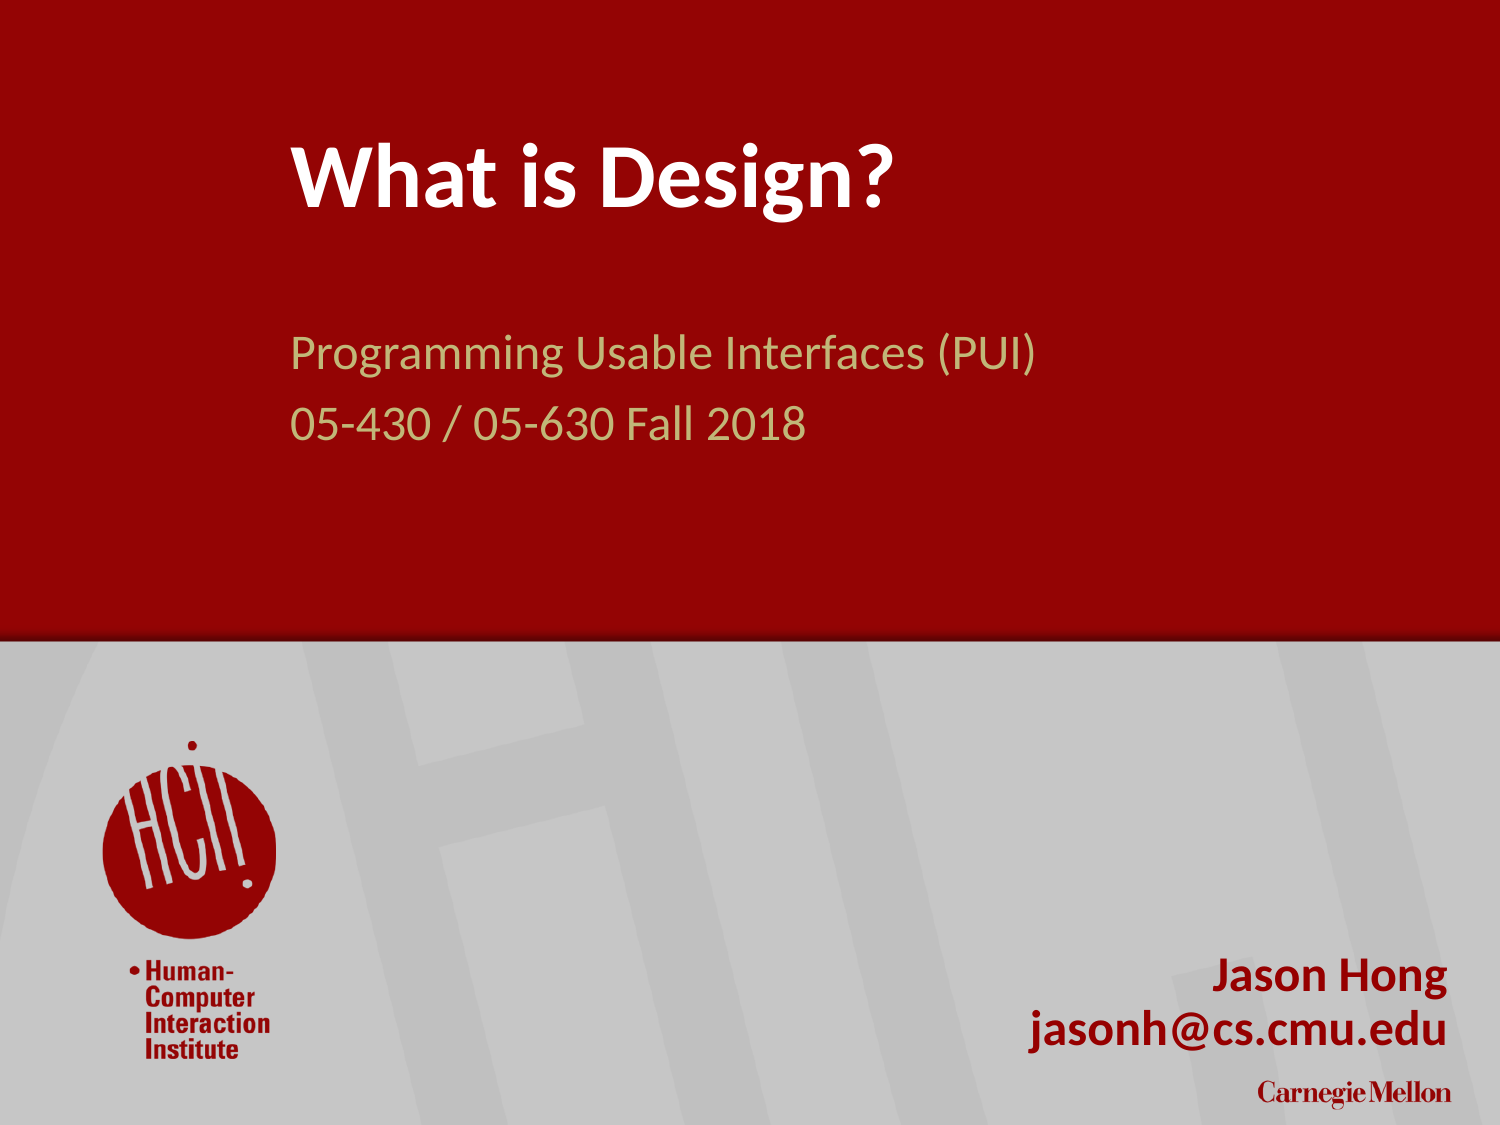

# What is Design?
Programming Usable Interfaces (PUI)
05-430 / 05-630 Fall 2018

Jason Hong
jasonh@cs.cmu.edu